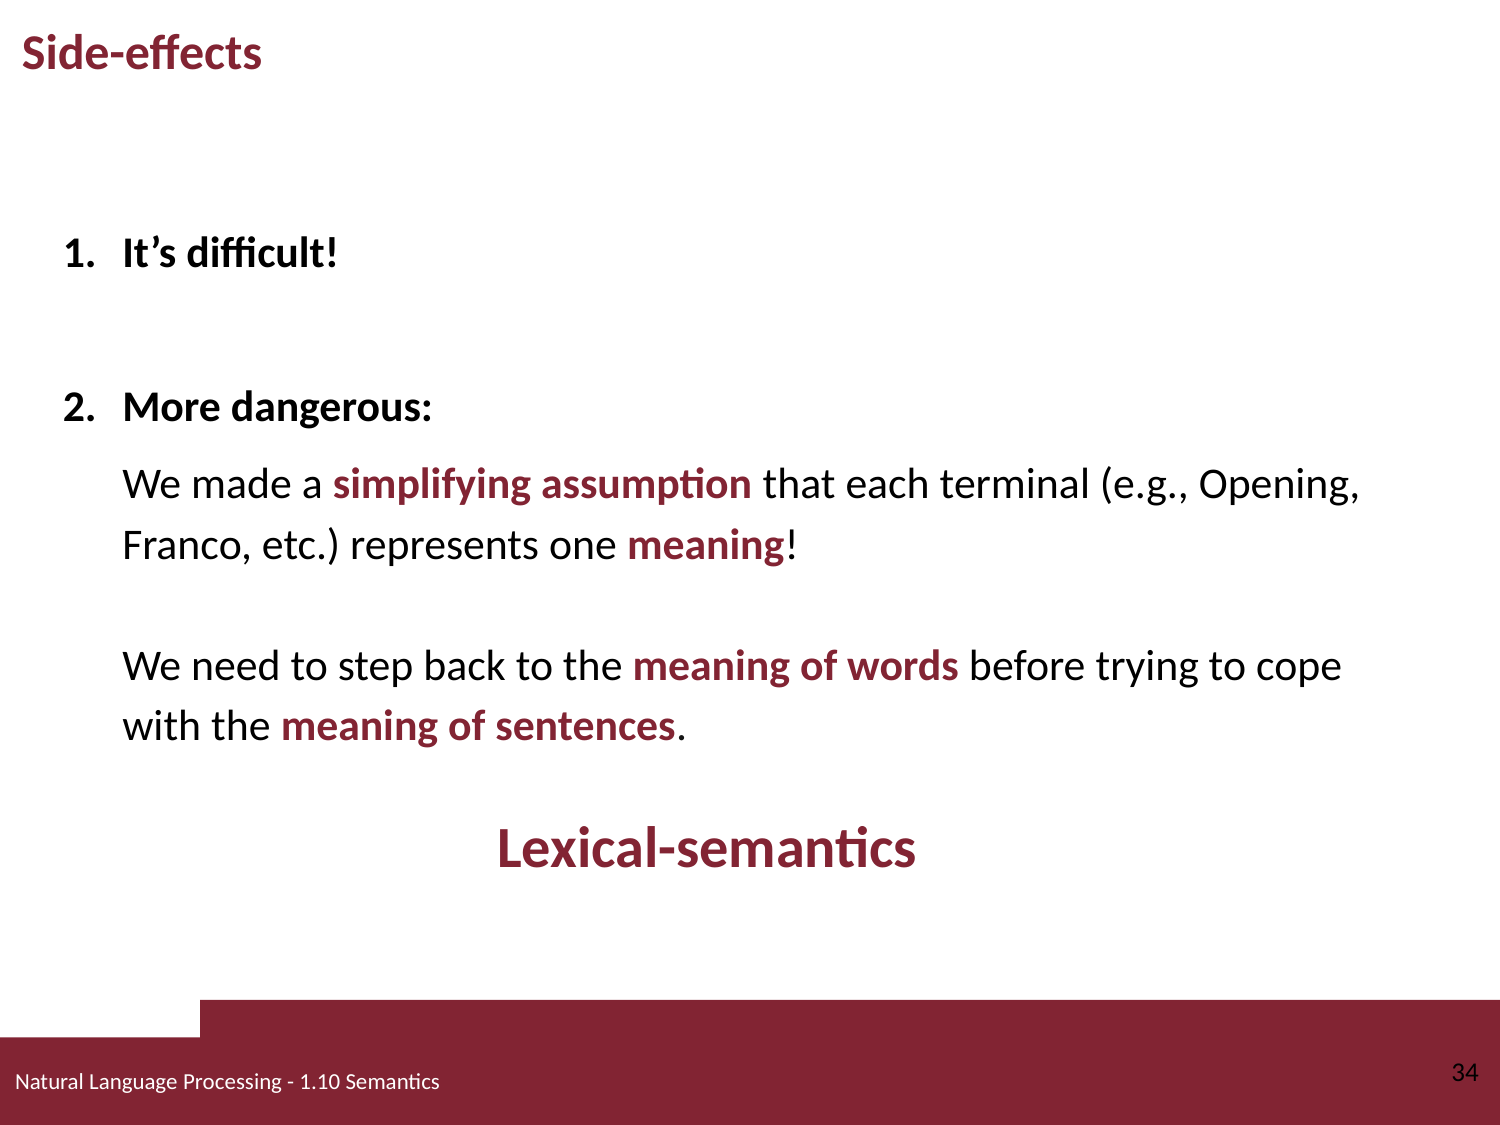

# Side-effects

It’s difficult!

More dangerous:
We made a simplifying assumption that each terminal (e.g., Opening, Franco, etc.) represents one meaning!

We need to step back to the meaning of words before trying to cope with the meaning of sentences.

Lexical-semantics

34
Natural Language Processing - 1.10 Semantics